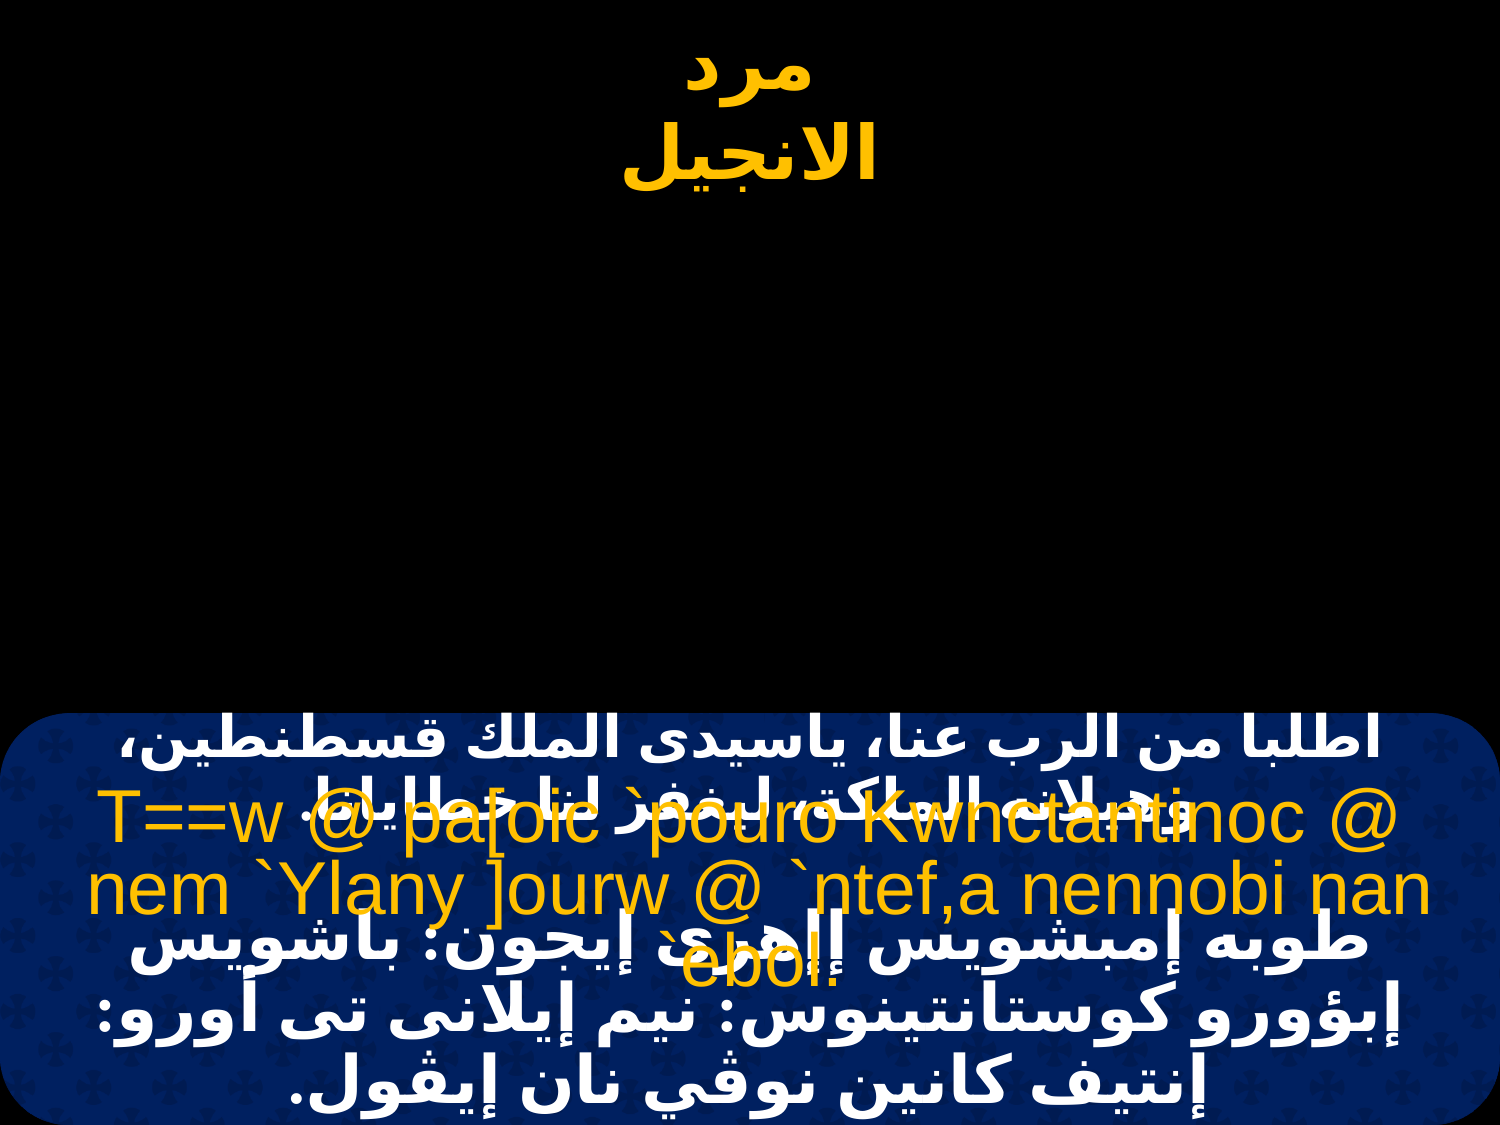

# اطلبا من الرب عنا، ياسيدى الملك قسطنطين، وهيلانه الملكة، ليغفر لنا خطايانا.
T==w @ pa[oic `pouro Kwnctantinoc @
 nem `Ylany ]ourw @ `ntef,a nennobi nan `ebol.
طوبه إمبشويس إإهرى إيجون: باشويس إبؤورو كوستانتينوس: نيم إيلانى تى أورو: إنتيف كانين نوڤي نان إيڤول.